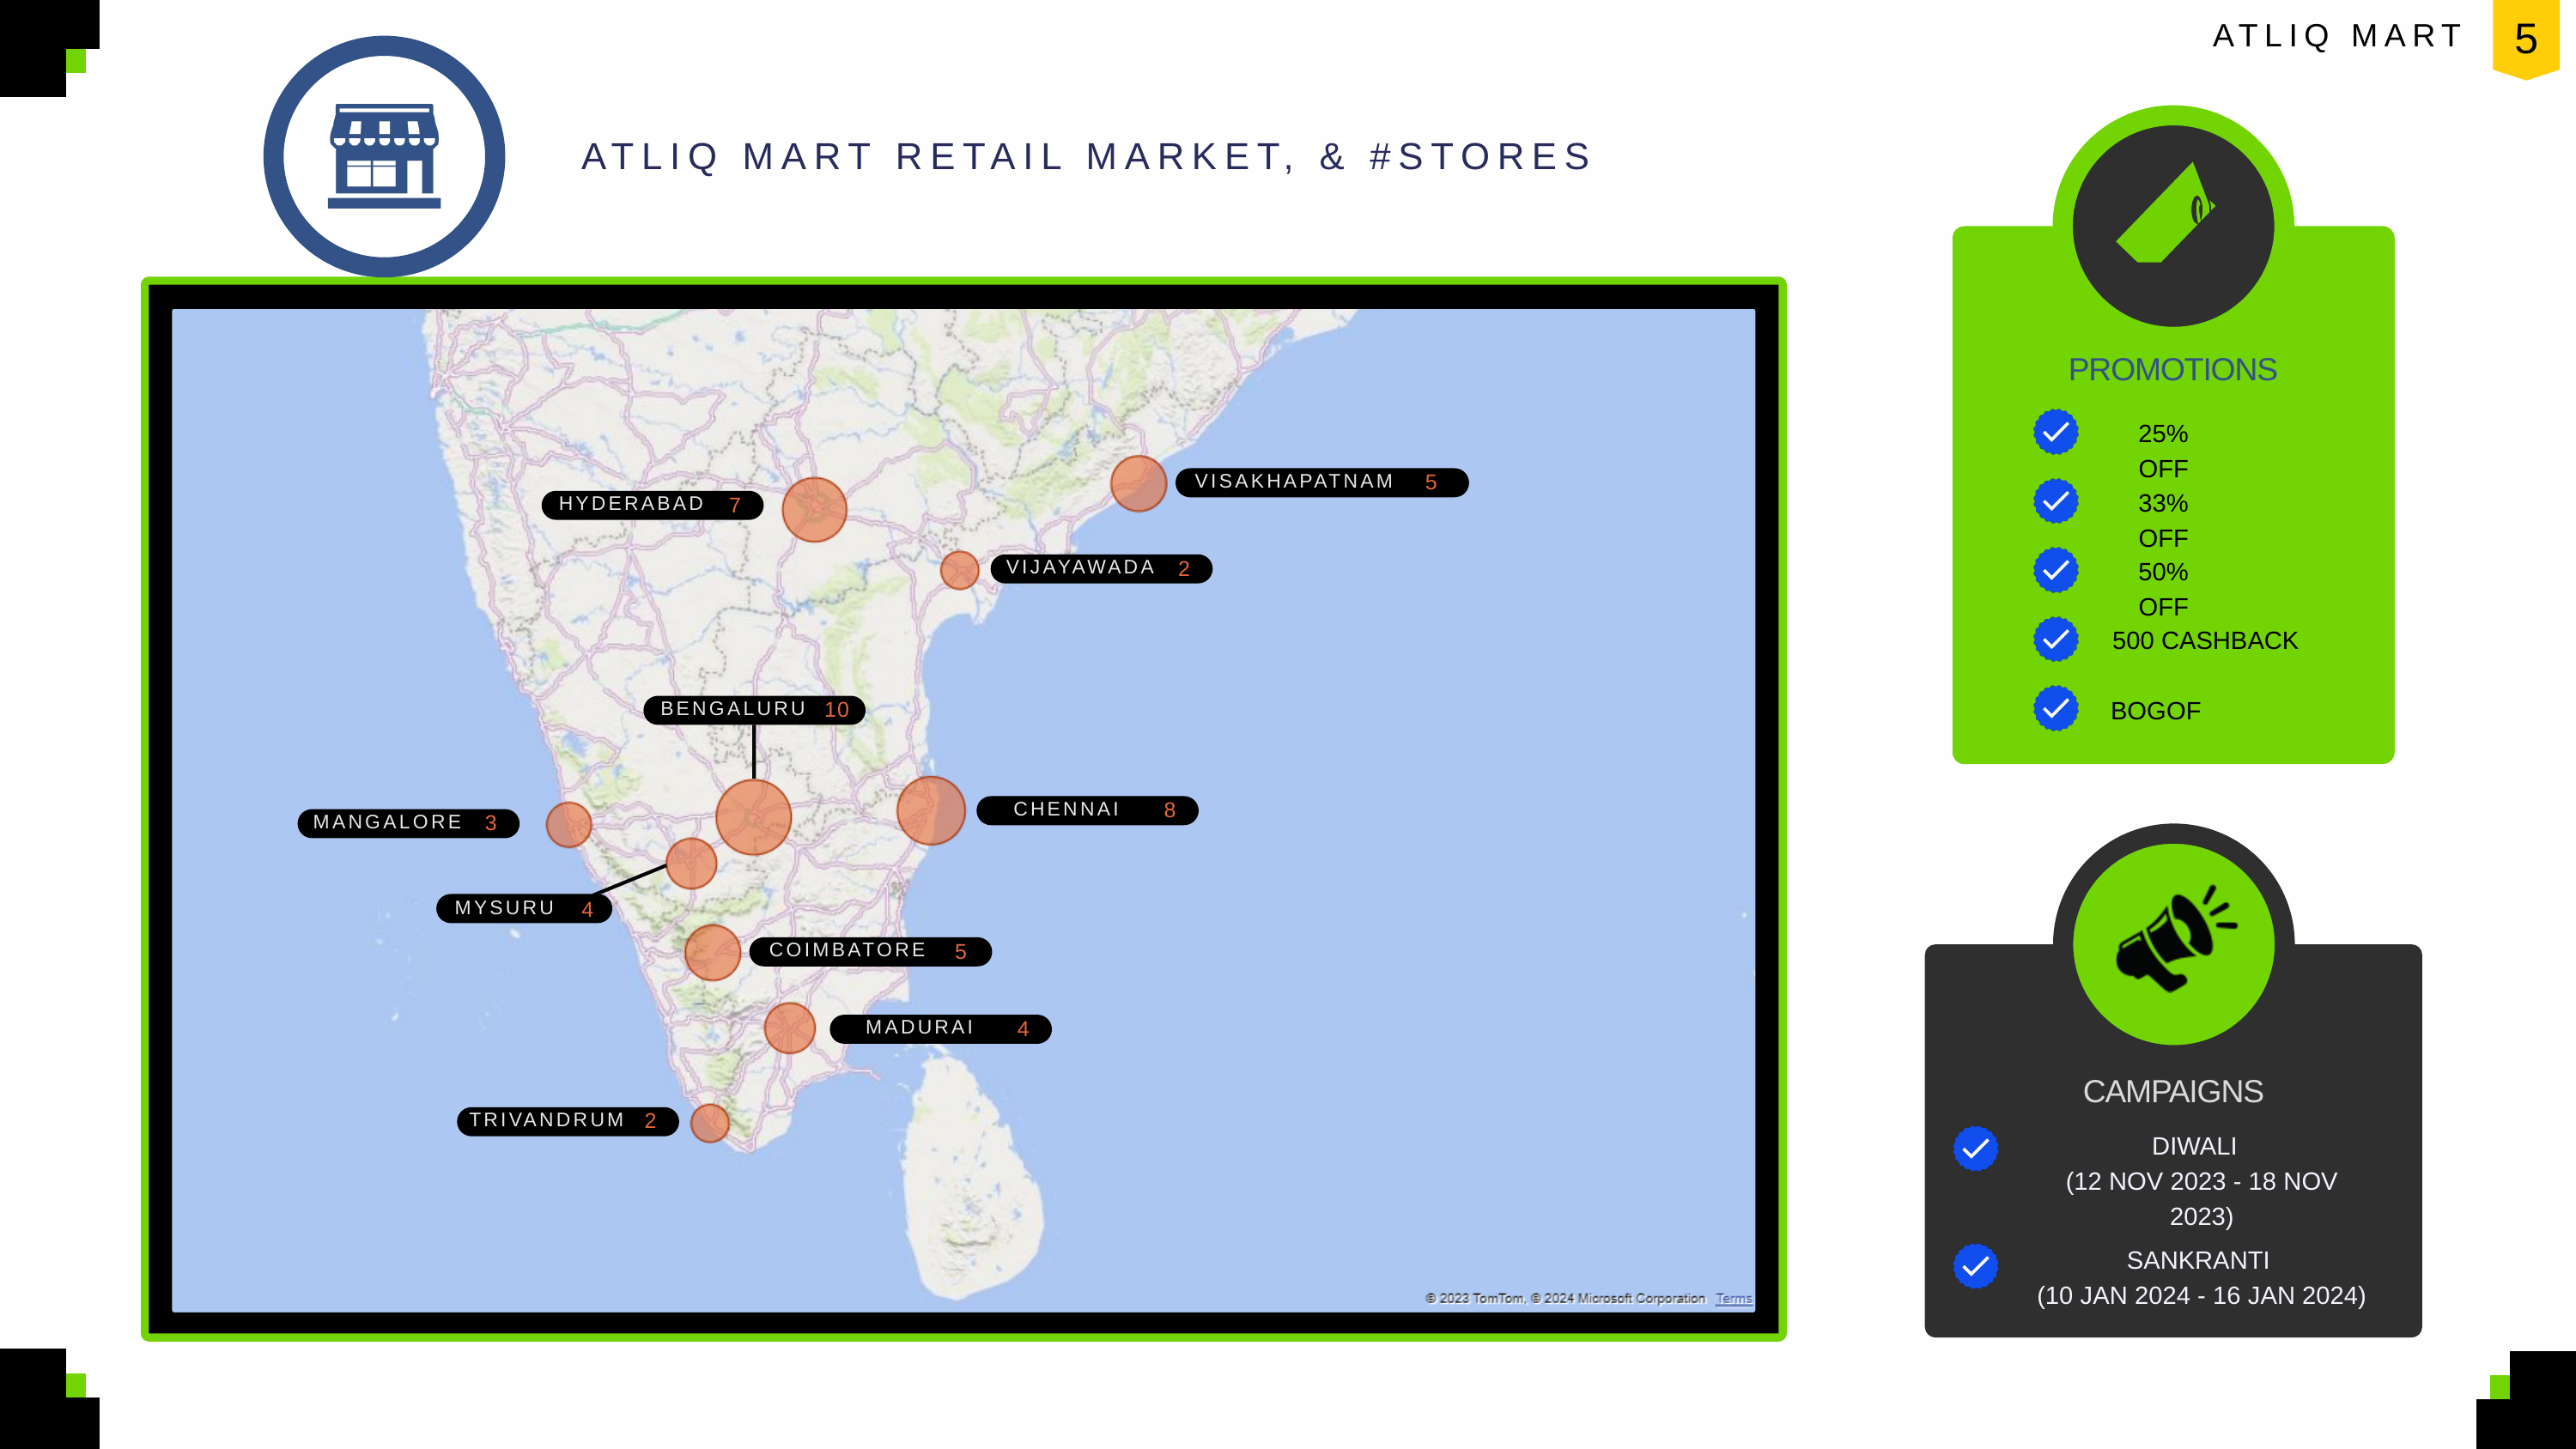

5
ATLIQ MART

ATLIQ MART RETAIL MARKET, & #STORES

VISAKHAPATNAM
5

HYDERABAD
7

VIJAYAWADA
18

VIJAYAWADA
2

BENGALURU
10

CHENNAI
18

CHENNAI
8

MANGALORE
3

MYSURU
4

COIMBATORE
5

MADURAI
18

MADURAI
4

TRIVANDRUM

18
TRIVANDRUM
2
PROMOTIONS

25% OFF

33% OFF

50% OFF

500 CASHBACK

BOGOF

CAMPAIGNS

DIWALI
(12 NOV 2023 - 18 NOV 2023)
SANKRANTI
(10 JAN 2024 - 16 JAN 2024)